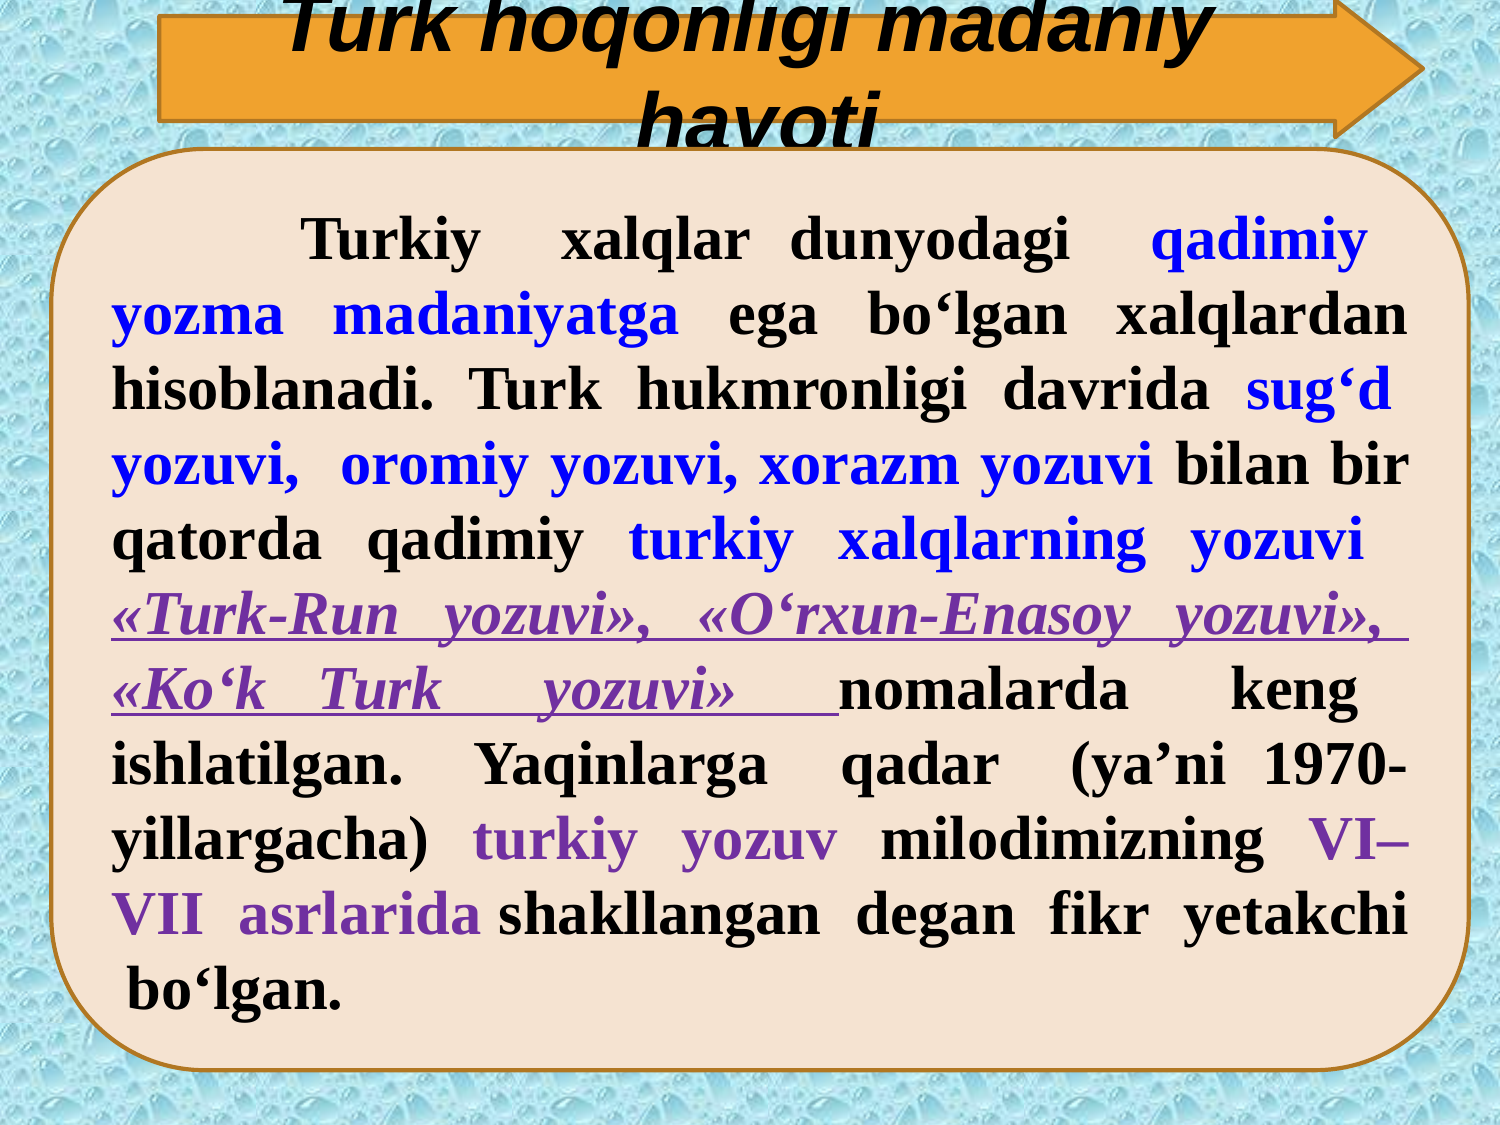

Ilohiy (teologik) nazariya.
Turk hoqonligi madaniy  hayoti
	 Turkiy  xalqlar dunyodagi  qadimiy  yozma  madaniyatga  ega  bo‘lgan  xalqlardan hisoblanadi.  Turk  hukmronligi  davrida  sug‘d  yozuvi,  oromiy yozuvi, xorazm yozuvi bilan bir qatorda qadimiy turkiy xalqlarning yozuvi  «Turk-Run  yozuvi»,  «O‘rxun-Enasoy  yozuvi»,  «Ko‘k Turk  yozuvi»  nomalarda  kеng  ishlatilgan.  Yaqinlarga  qadar  (ya’ni 1970-yillargacha)  turkiy  yozuv  milodimizning  VI–VII  asrlarida shakllangan  dеgan  fikr  yеtakchi  bo‘lgan.